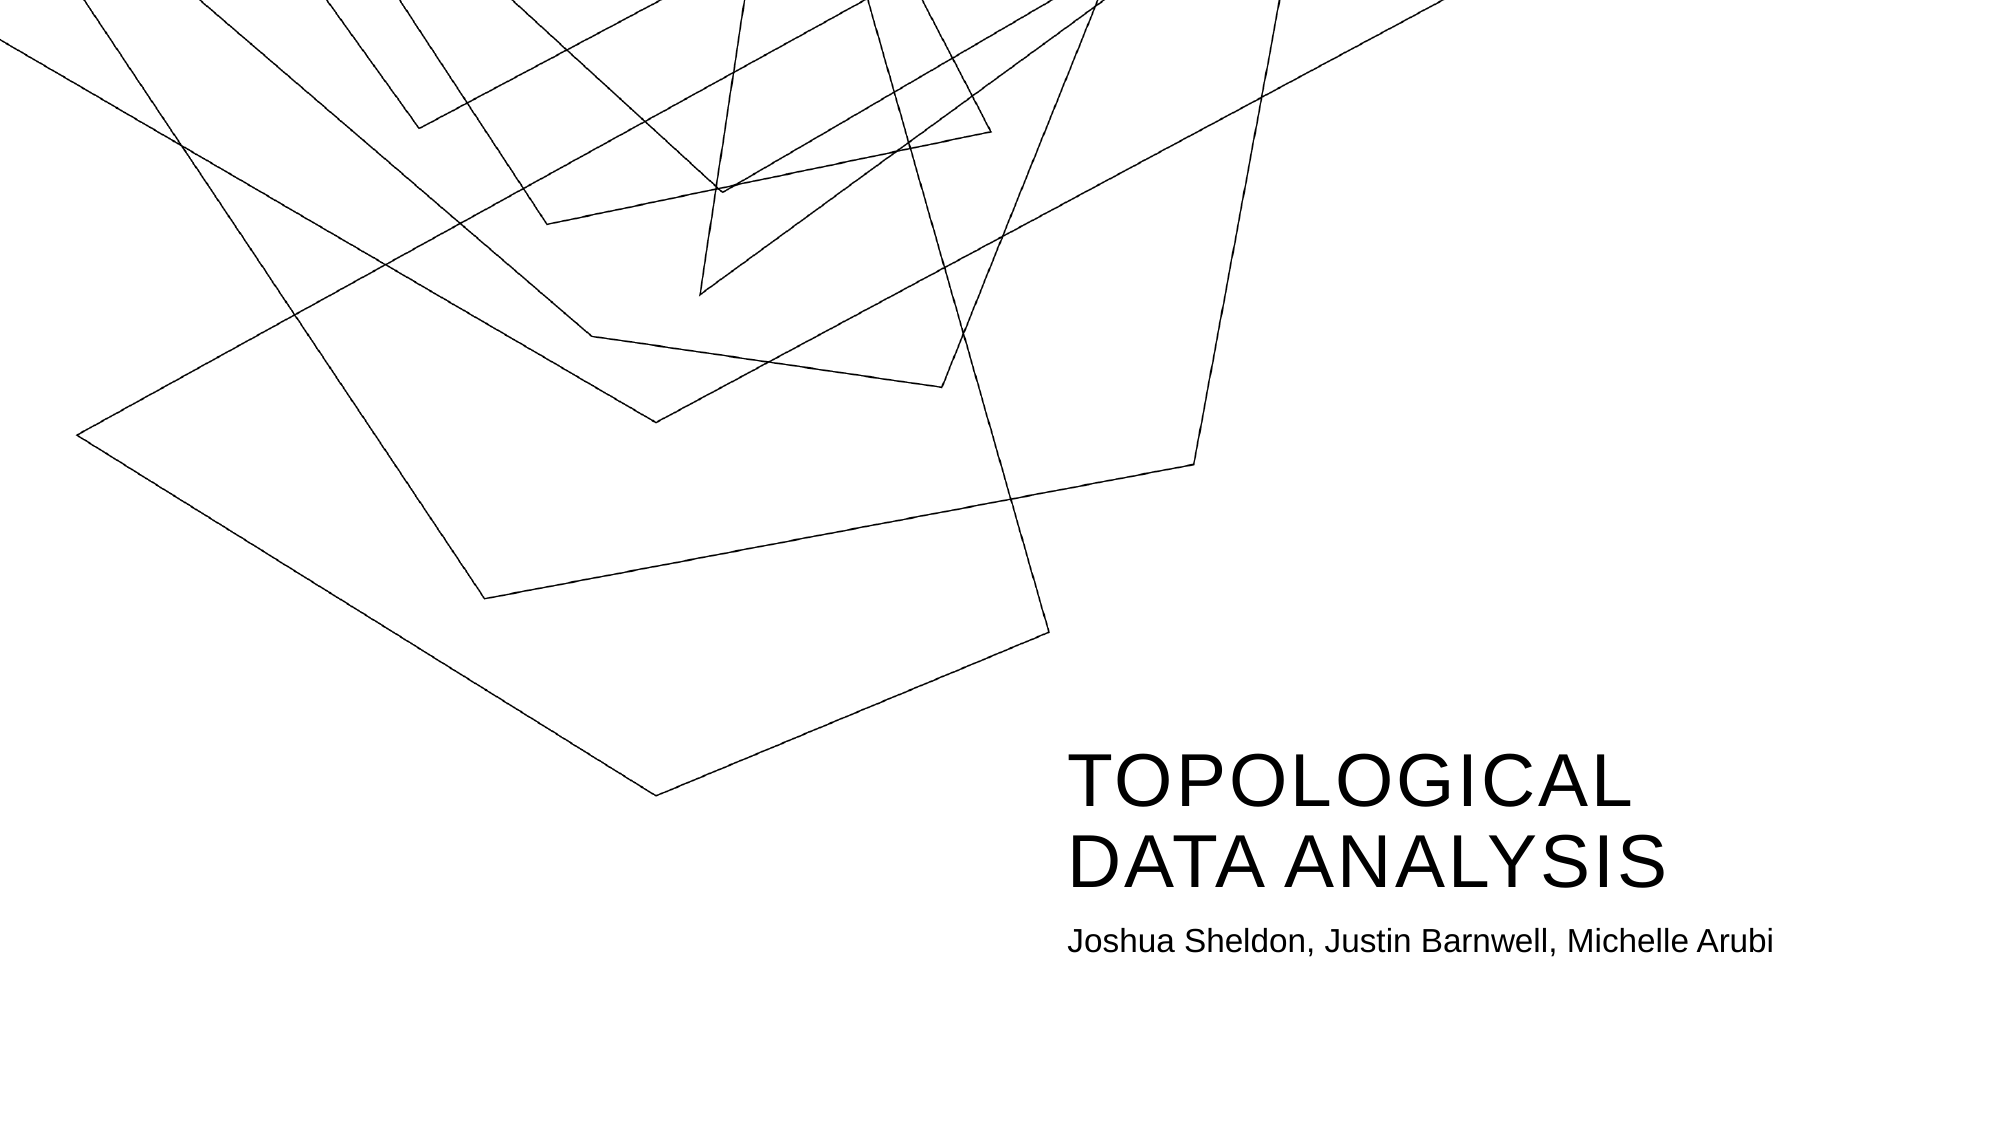

# Topological Data Analysis
Joshua Sheldon, Justin Barnwell, Michelle Arubi